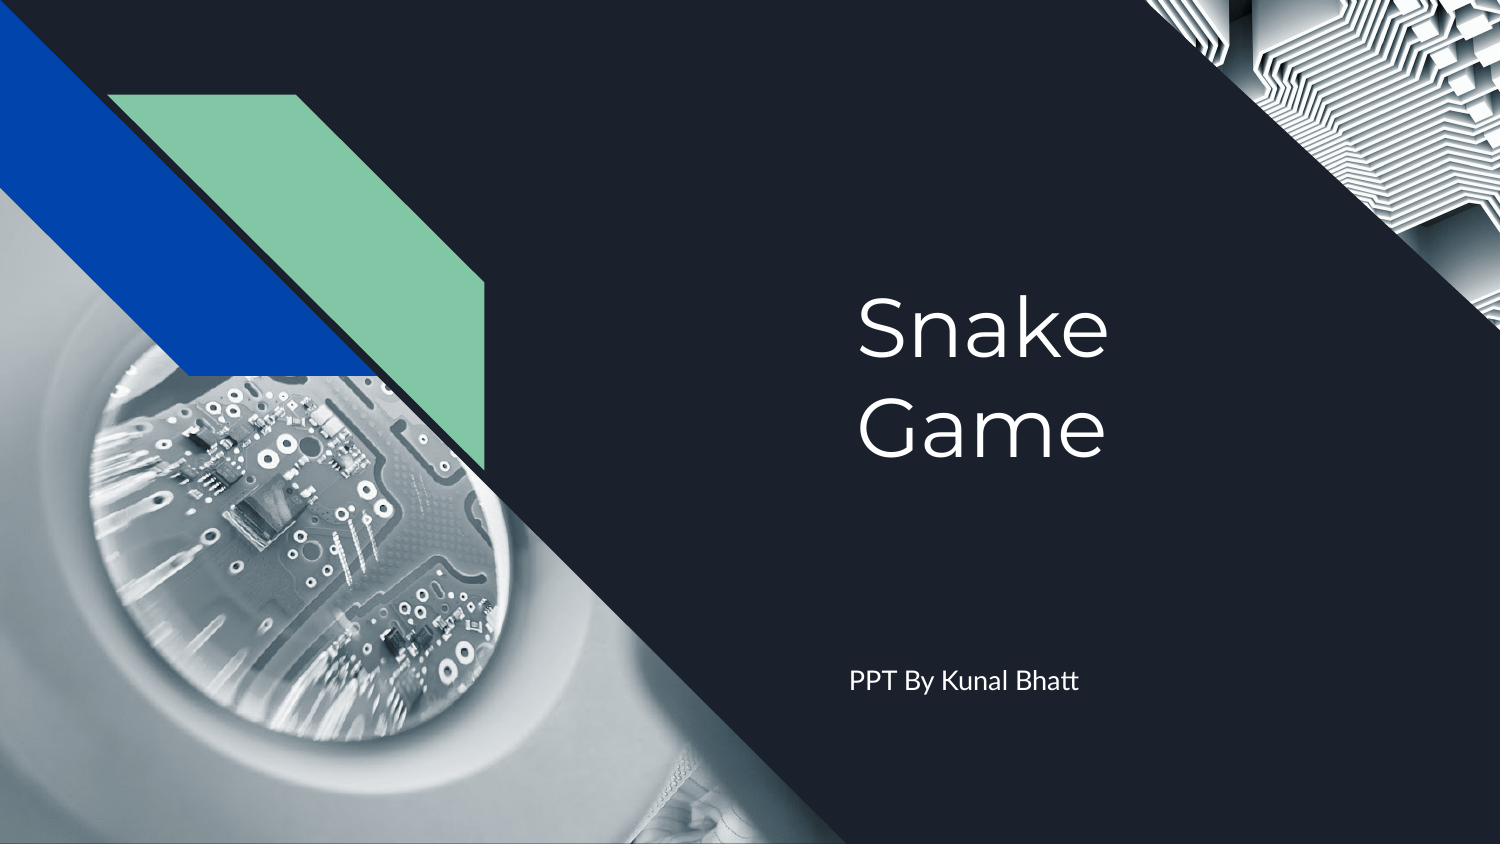

# Snake
            Game
PPT By Kunal Bhatt